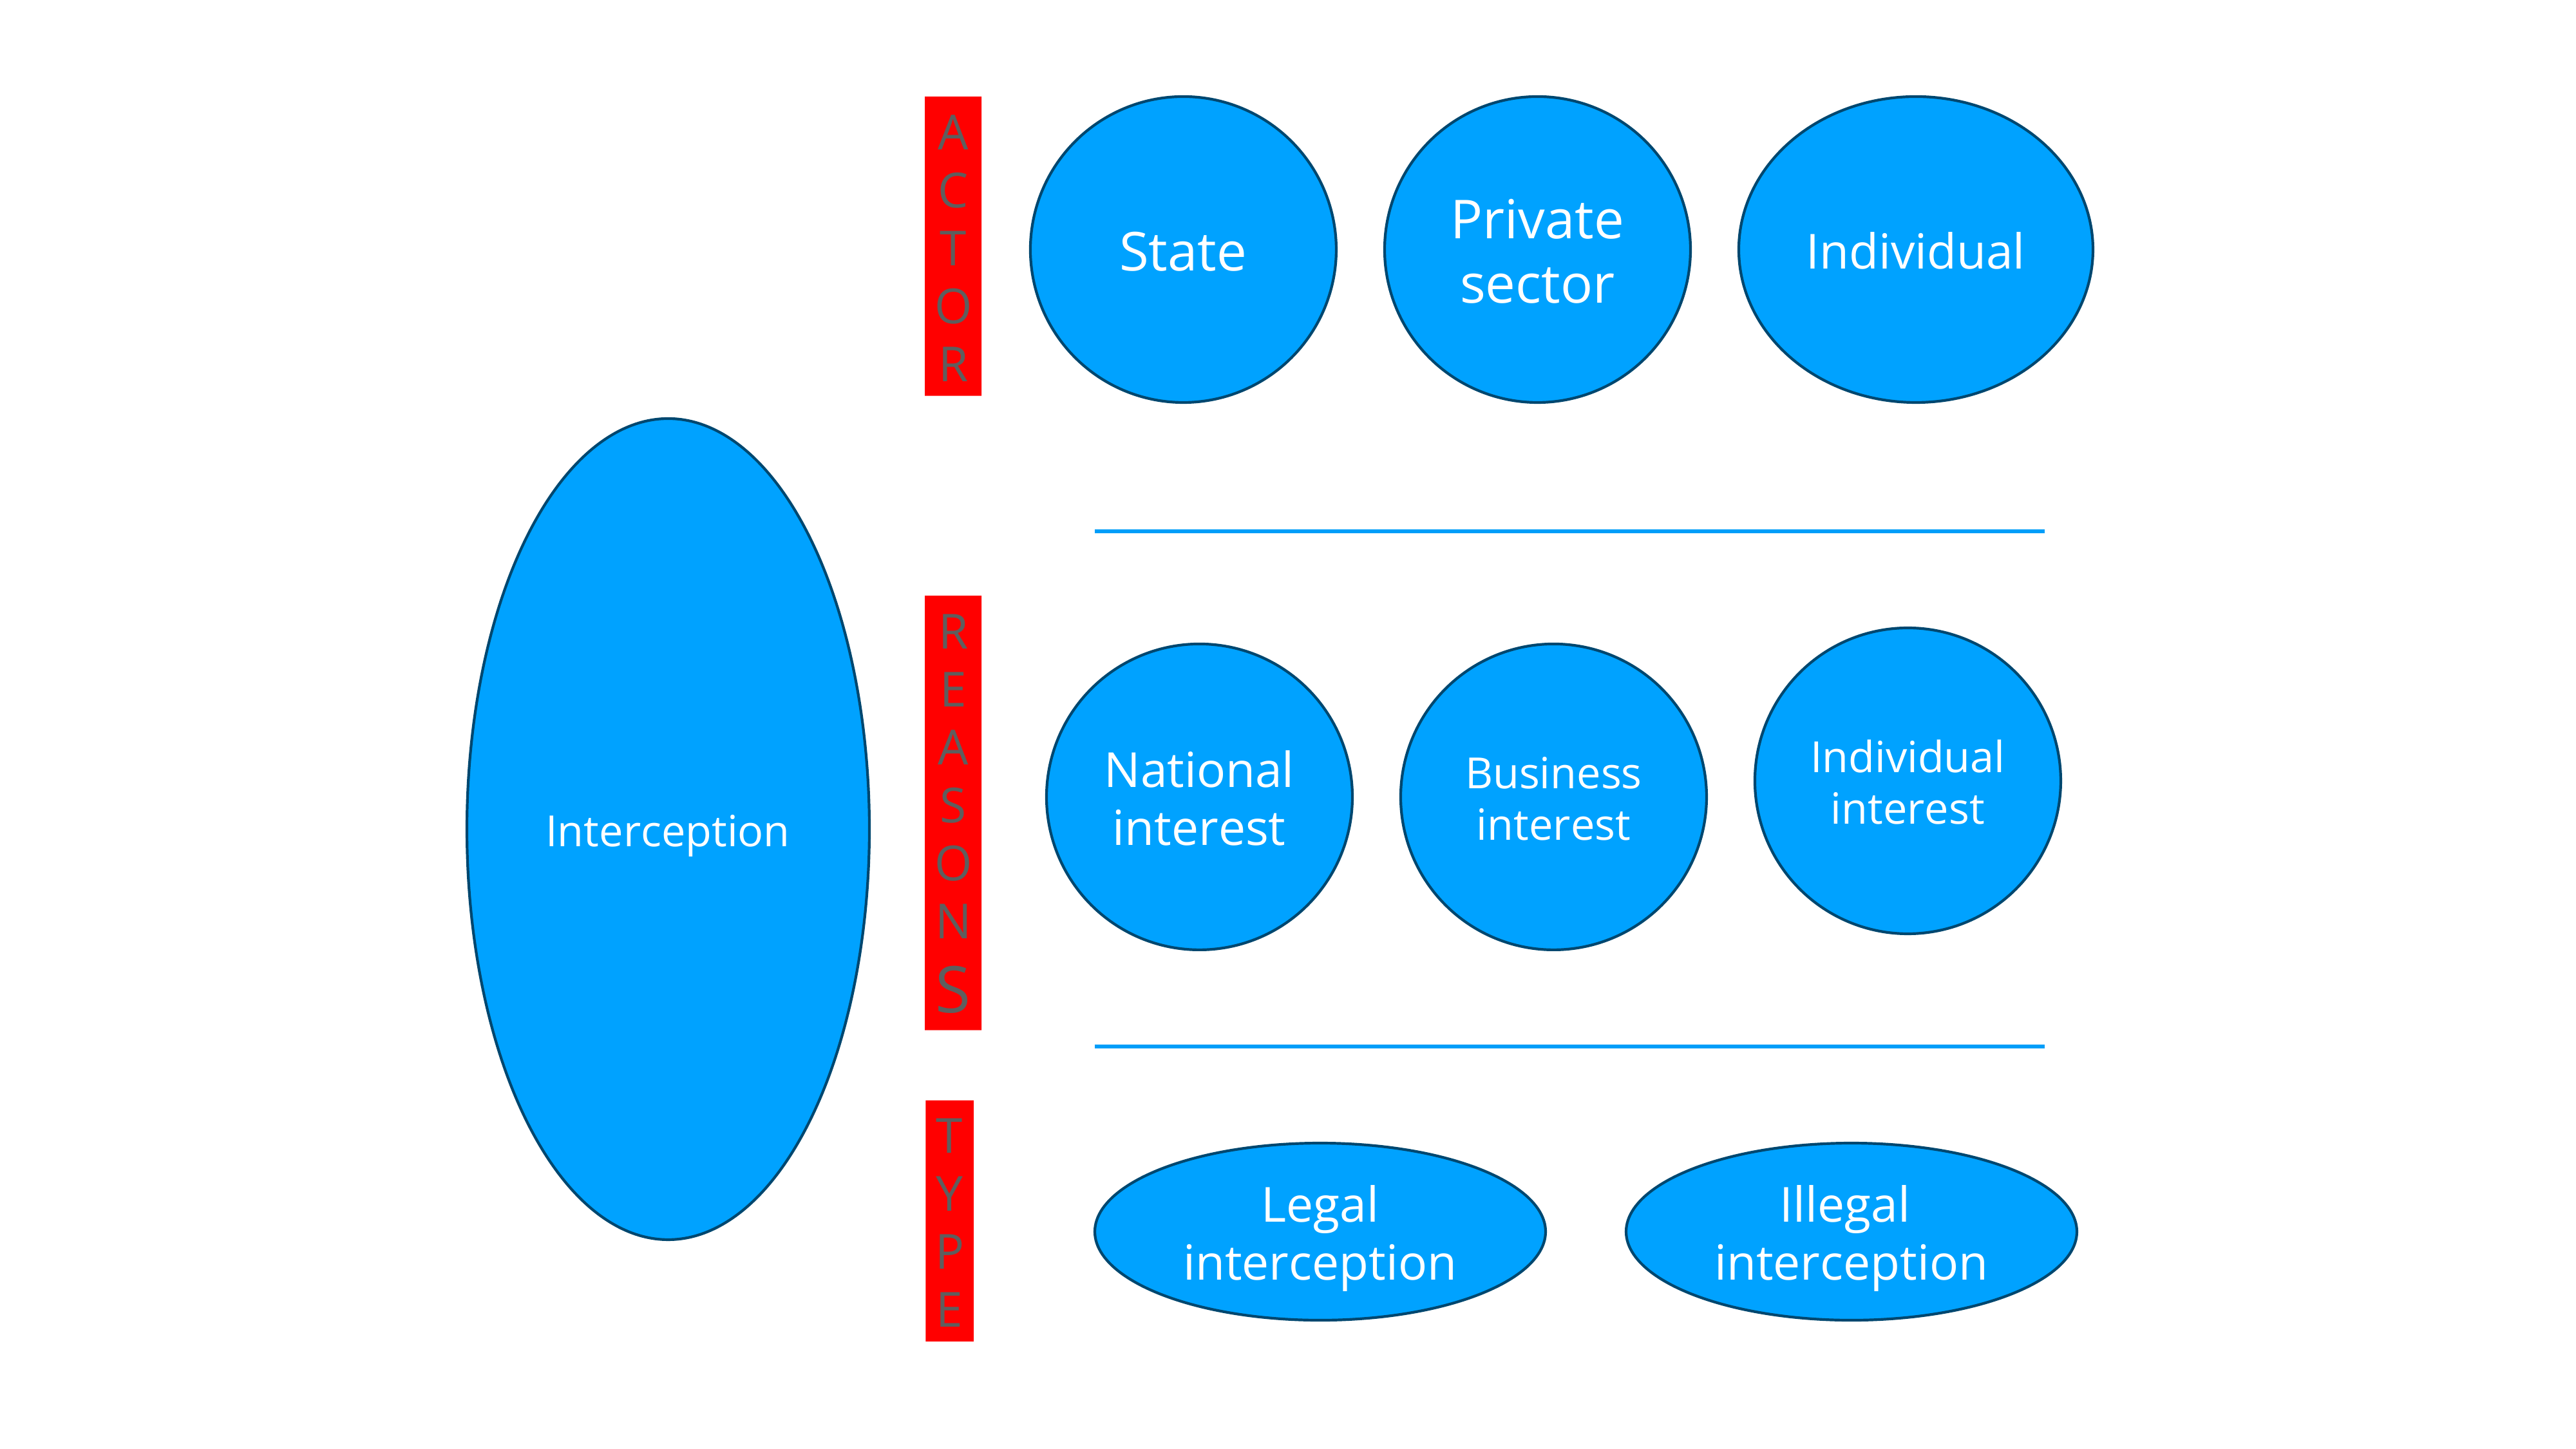

A
C
T
O
R
State
Private sector
Individual
Interception
R
E
A
S
O
N
S
Individual
interest
National interest
Business
interest
T
Y
P
E
Legal interception
Illegal  interception